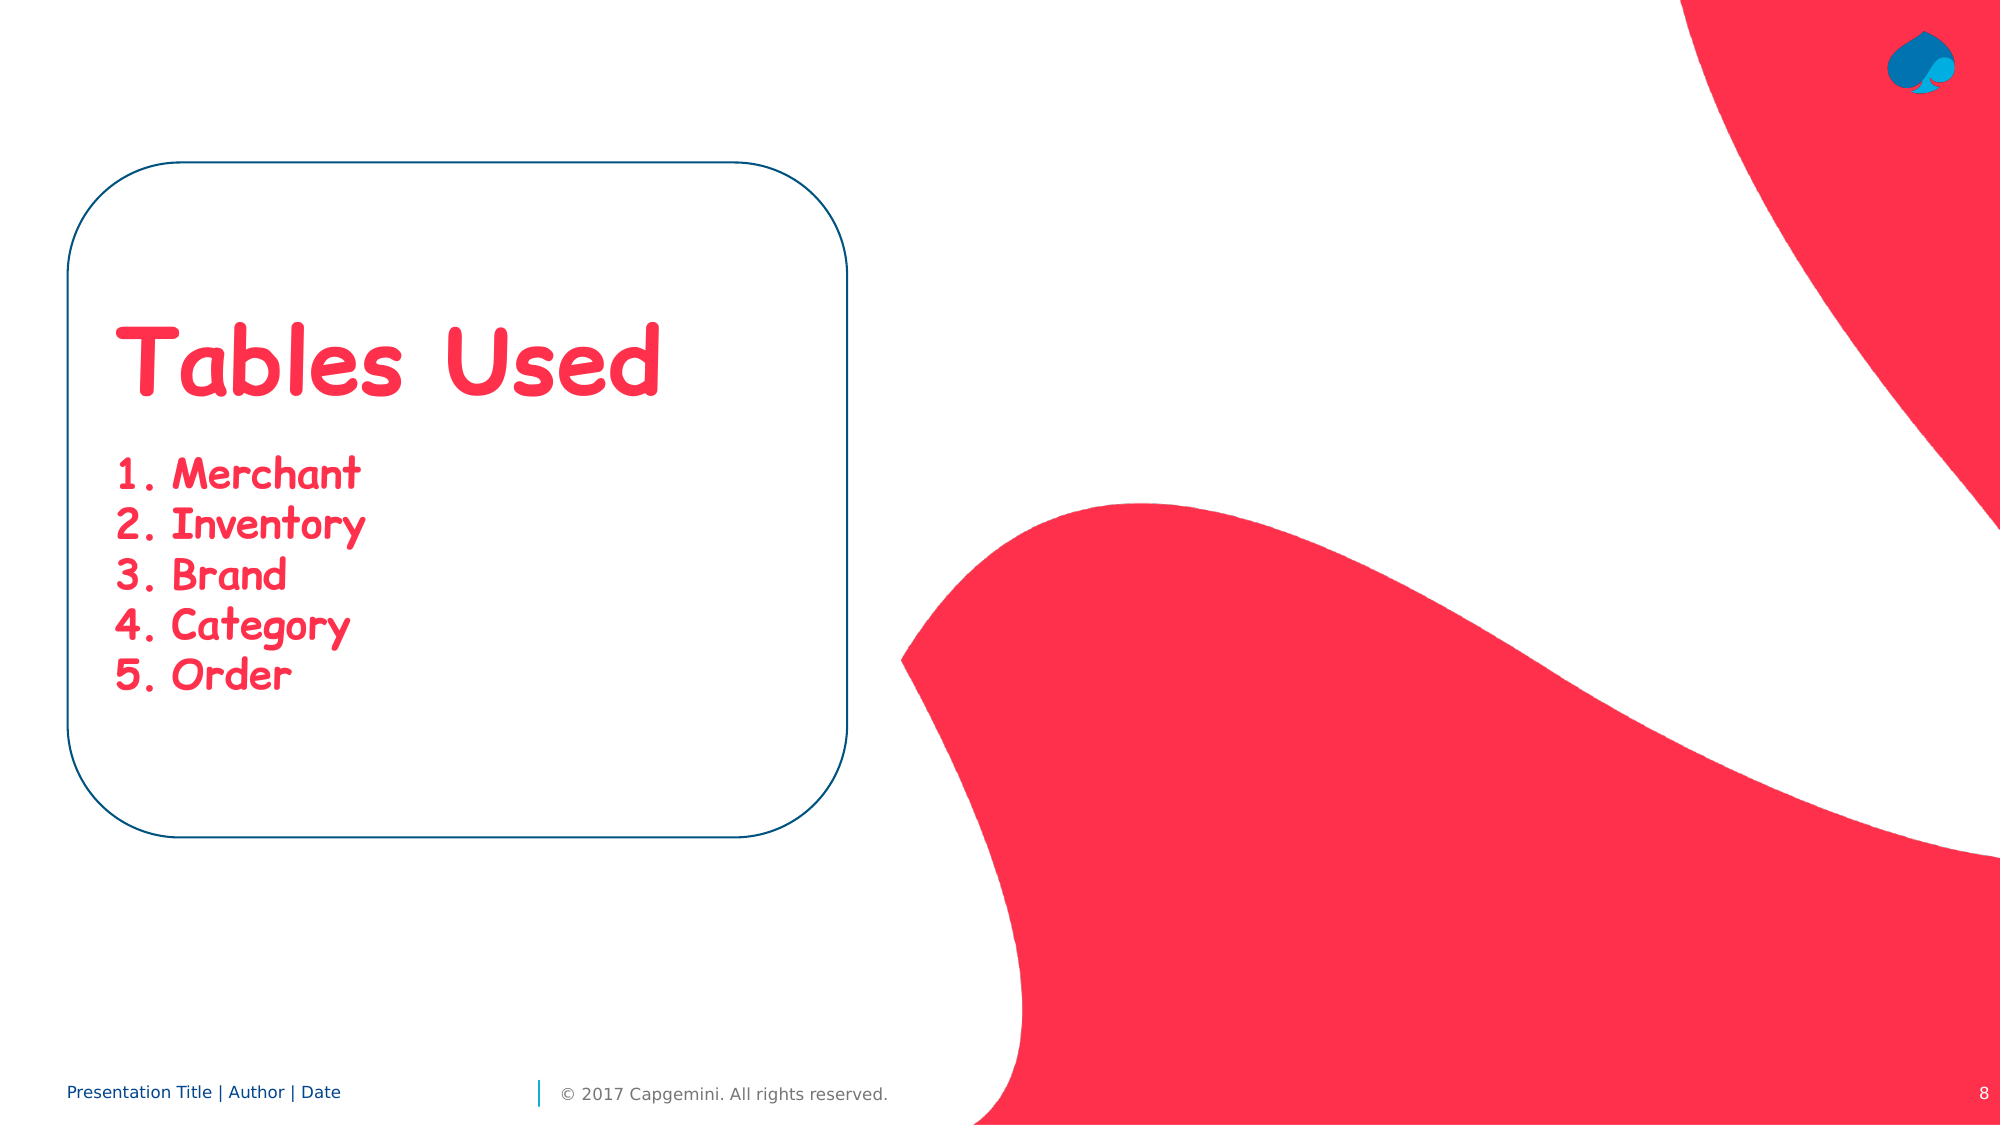

#
Tables Used

Merchant
Inventory
Brand
Category
Order